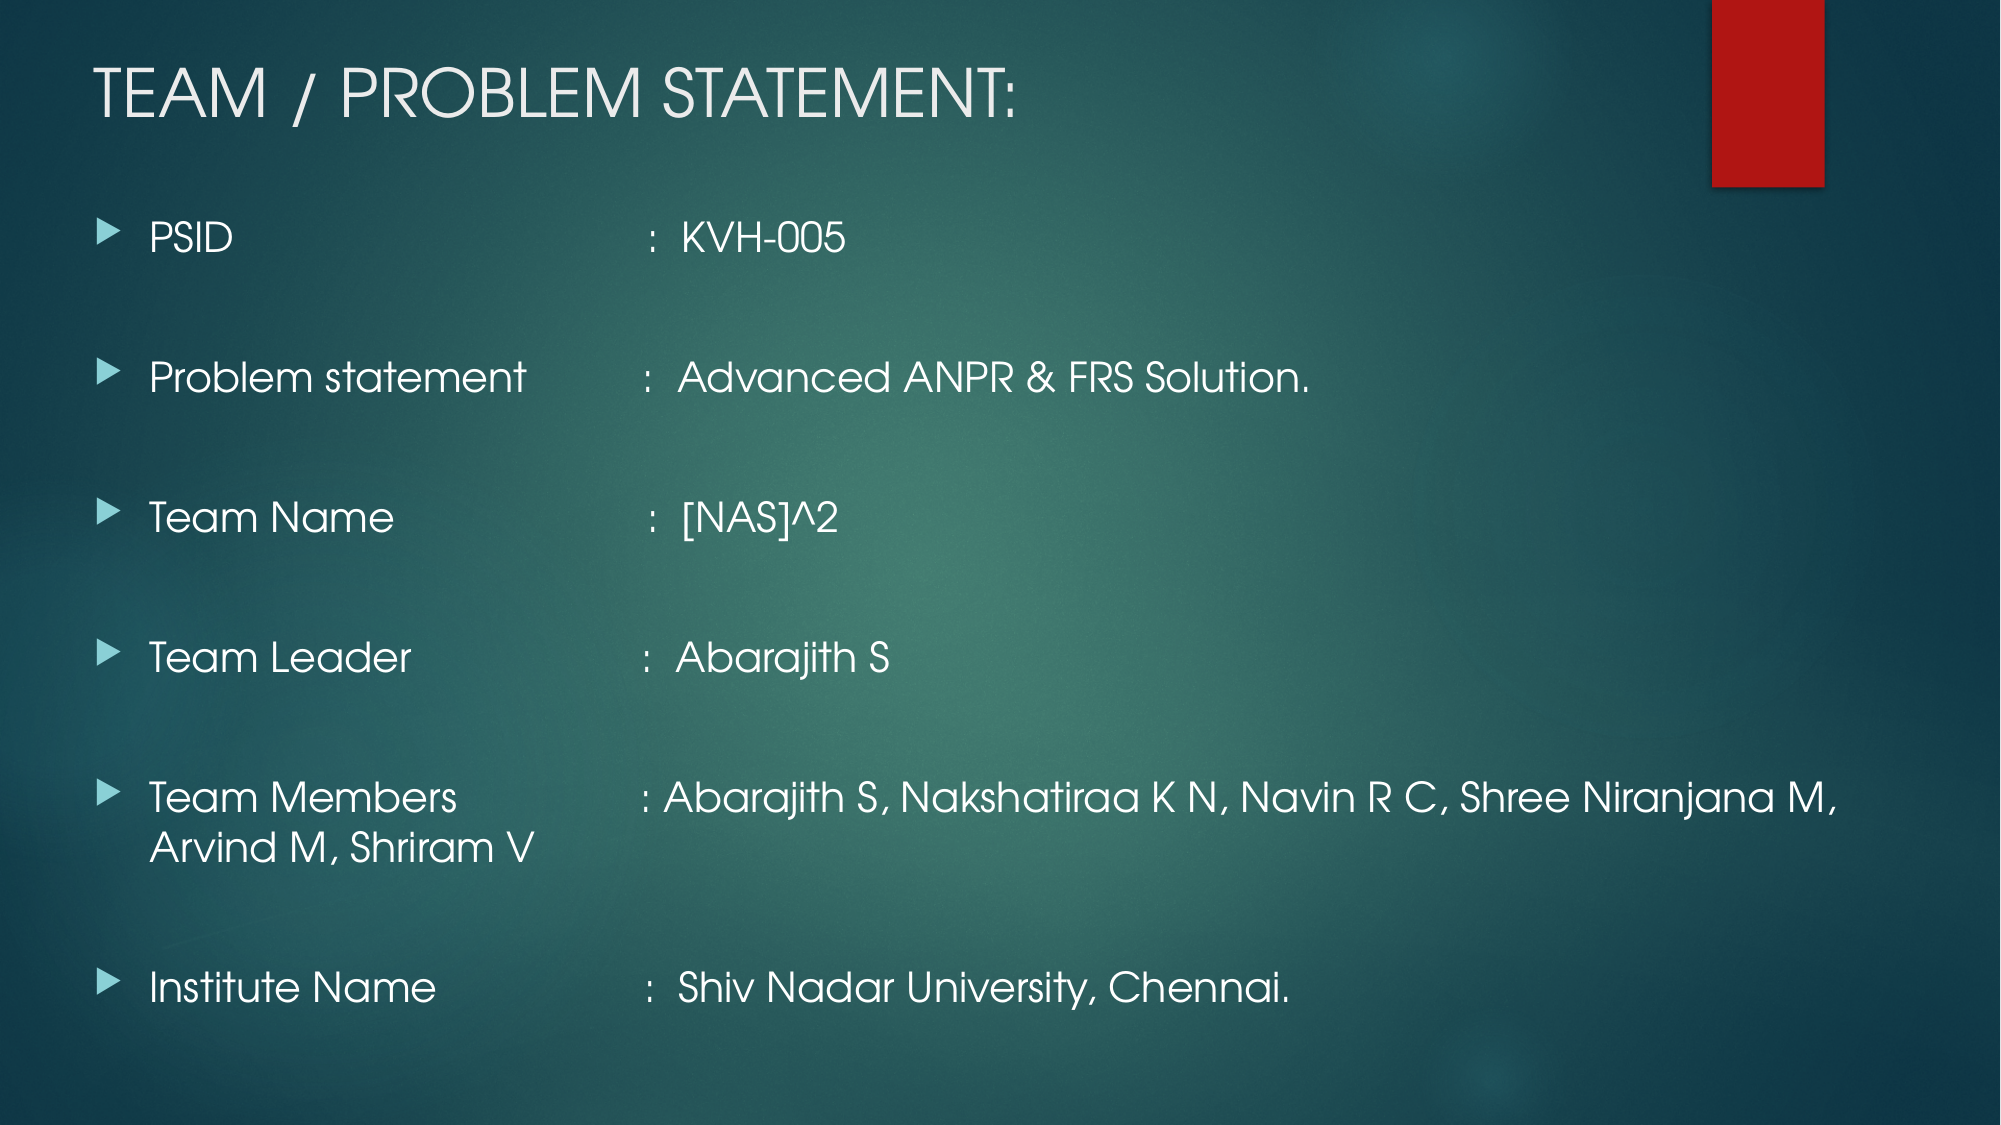

# TEAM / PROBLEM STATEMENT:
PSID                                    :  KVH-005

Problem statement          :  Advanced ANPR & FRS Solution.

Team Name                      :  [NAS]^2

Team Leader                    :  Abarajith S

Team Members                : Abarajith S, Nakshatiraa K N, Navin R C, Shree Niranjana M, 									    Arvind M, Shriram V

Institute Name                  :  Shiv Nadar University, Chennai.